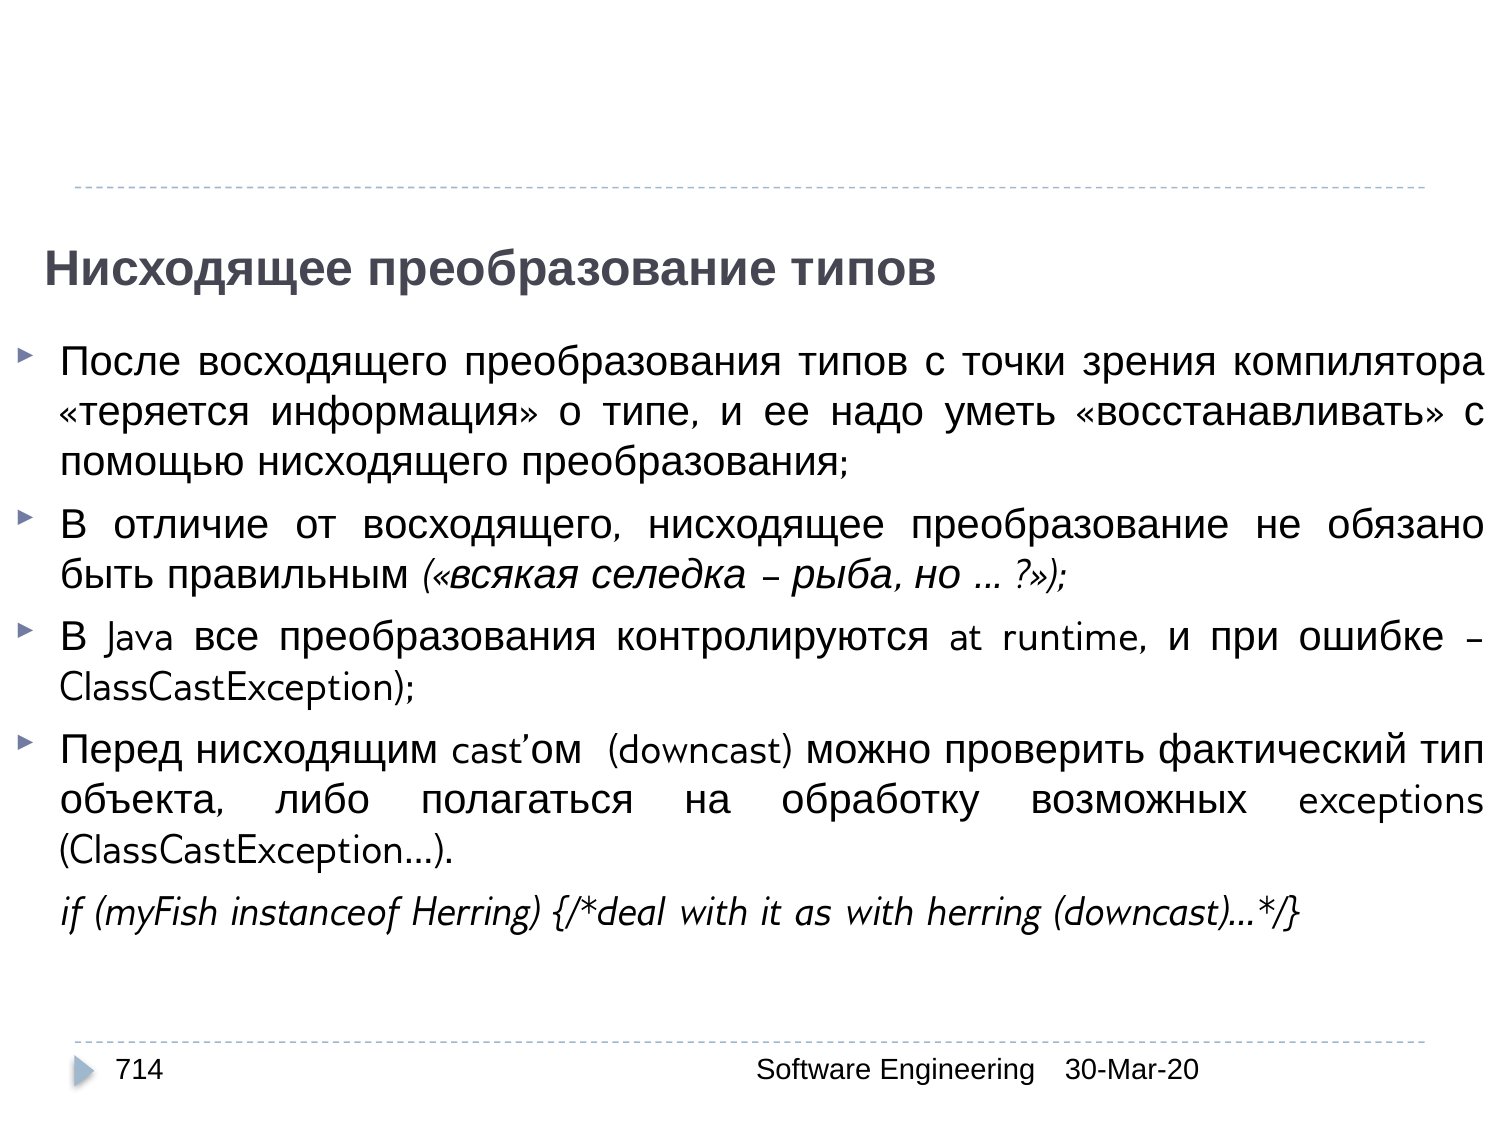

# Нисходящее преобразование типов
После восходящего преобразования типов с точки зрения компилятора «теряется информация» о типе, и ее надо уметь «восстанавливать» с помощью нисходящего преобразования;
В отличие от восходящего, нисходящее преобразование не обязано быть правильным («всякая селедка – рыба, но ... ?»);
В Java все преобразования контролируются at runtime, и при ошибке – ClassCastException);
Перед нисходящим cast’ом  (downcast) можно проверить фактический тип объекта, либо полагаться на обработку возможных exceptions (ClassCastException…).
	if (myFish instanceof Herring) {/*deal with it as with herring (downcast)…*/}

714
Software Engineering
30-Mar-20